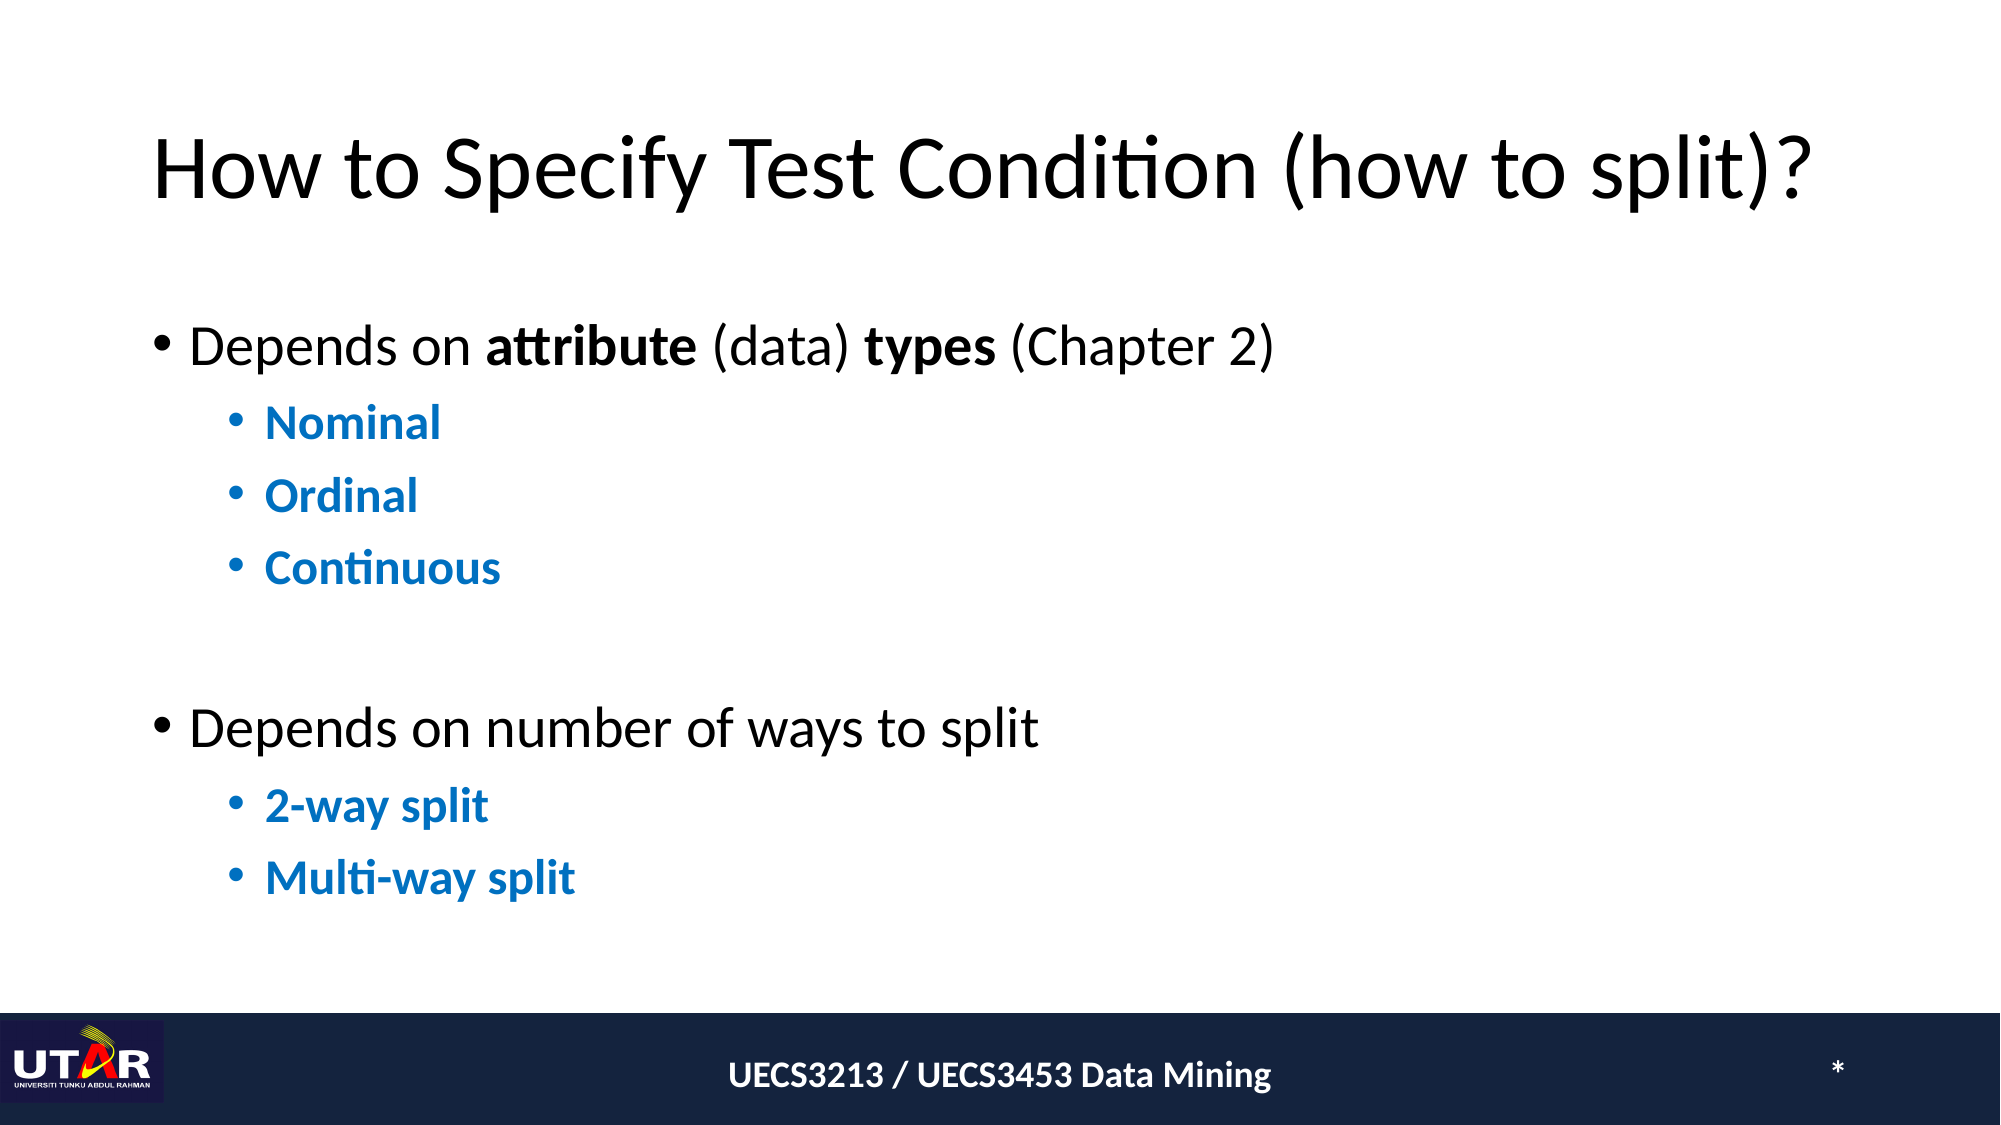

# How to Specify Test Condition (how to split)?
Depends on attribute (data) types (Chapter 2)
Nominal
Ordinal
Continuous

Depends on number of ways to split
2-way split
Multi-way split

UECS3213 / UECS3453 Data Mining
*